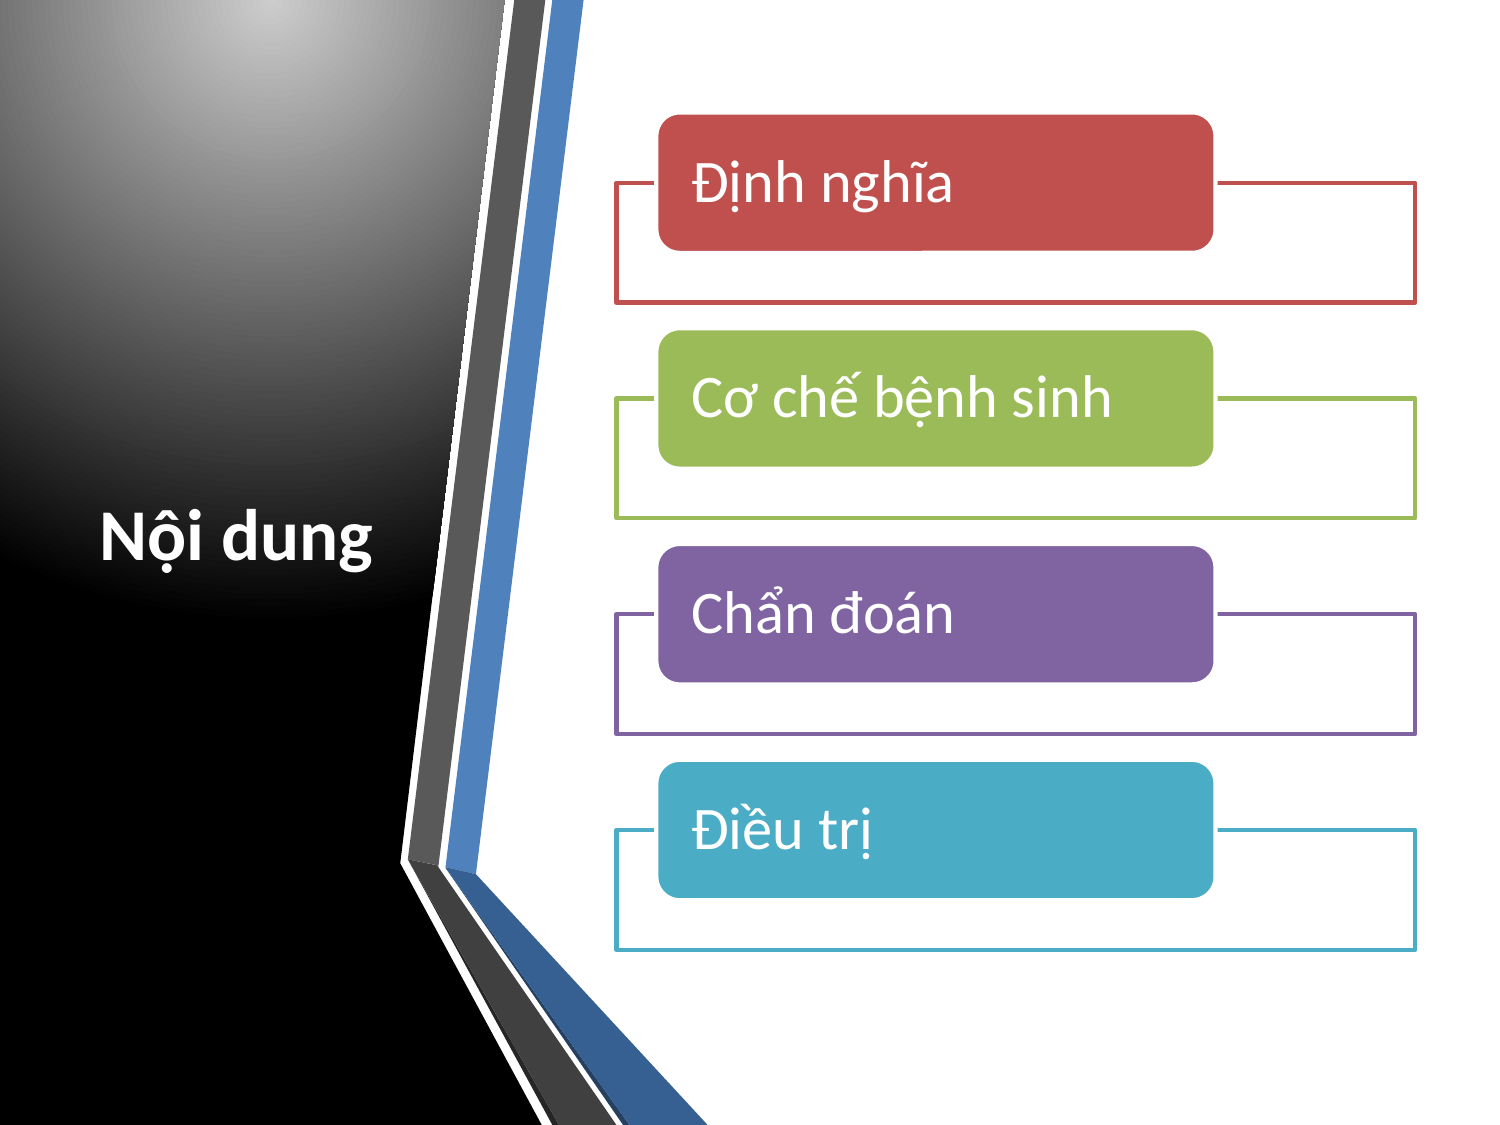

# Nội dung
Định nghĩa
Cơ chế bệnh sinh
Chẩn đoán
Điều trị